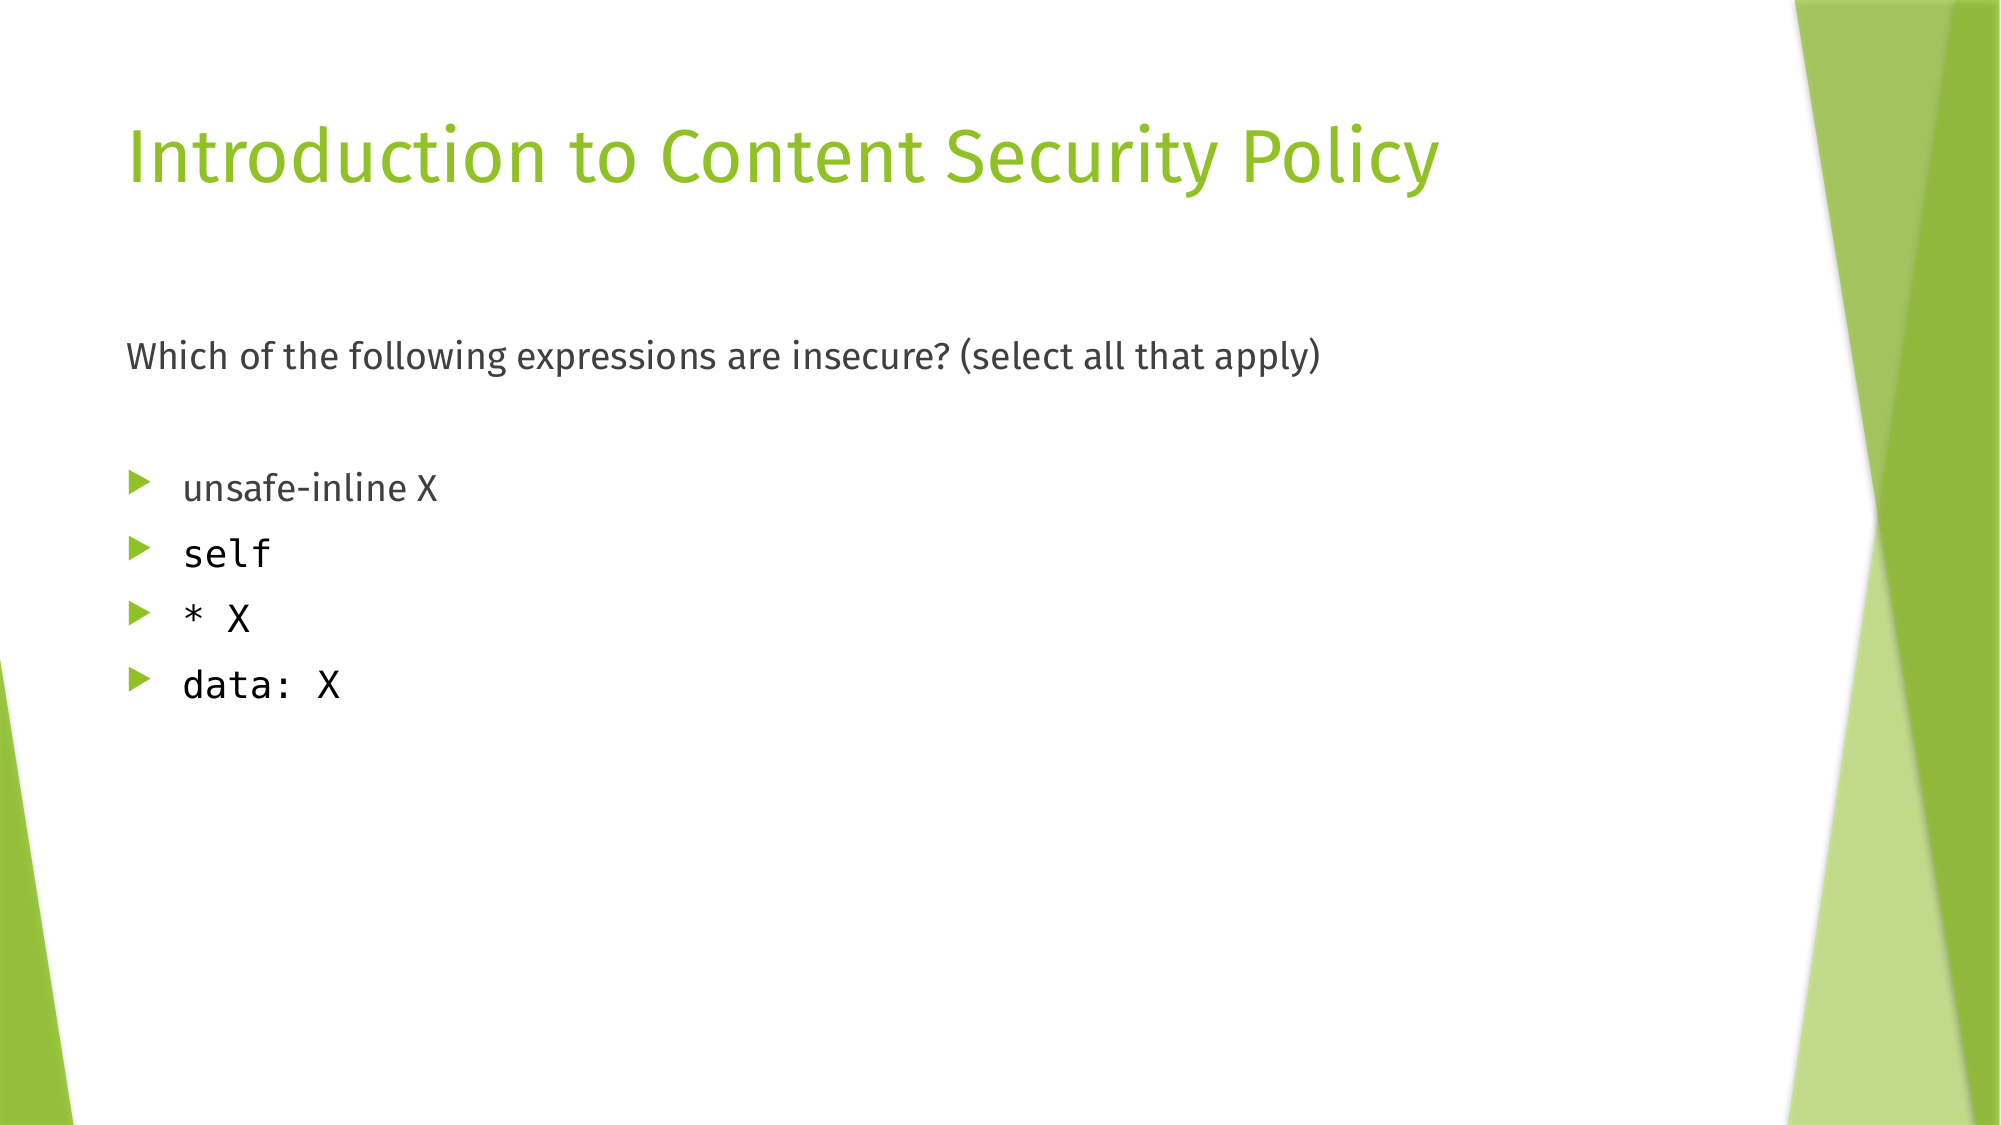

# Introduction to Content Security Policy
Which of the following expressions are insecure? (select all that apply)

unsafe-inline X
self
* X
data: X